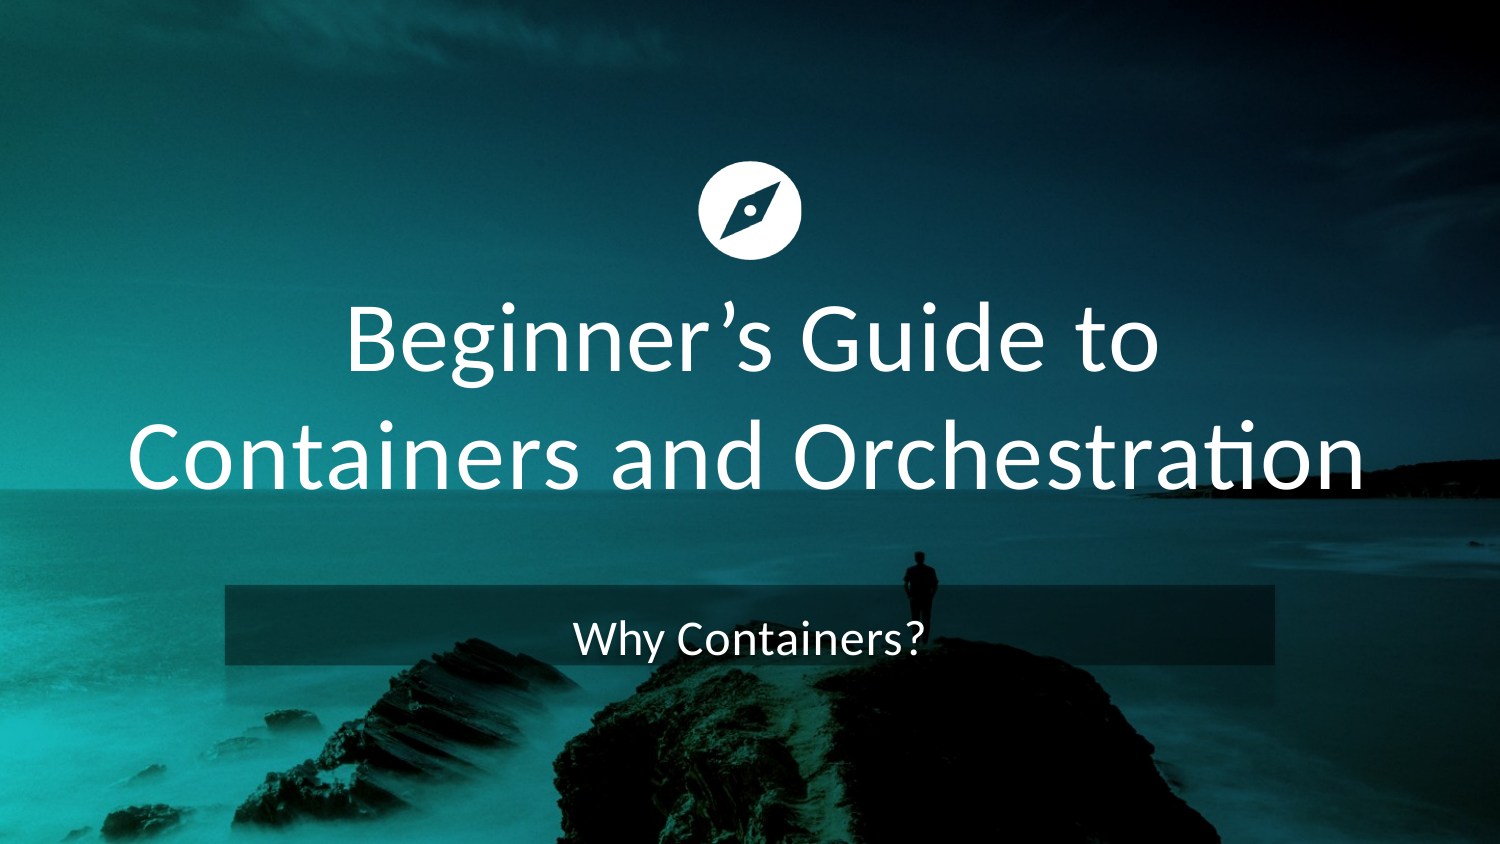

# Beginner’s Guide to  Containers and Orchestration

Why Containers?

Beginner’s Guide to Containers and  Orchestration